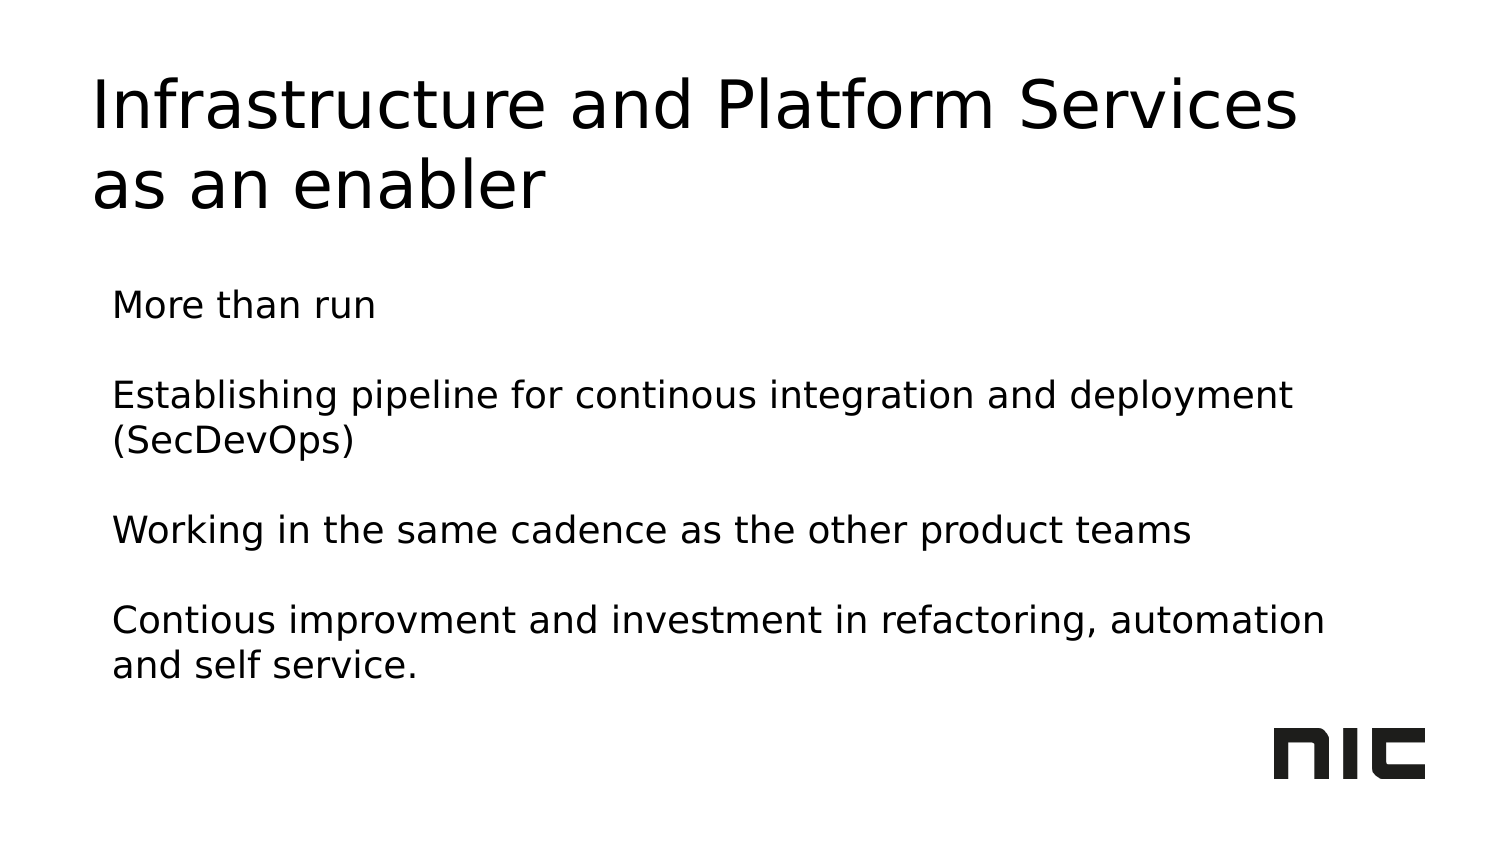

Infrastructure and Platform Services as an enabler
More than run

Establishing pipeline for continous integration and deployment (SecDevOps)

Working in the same cadence as the other product teams

Contious improvment and investment in refactoring, automation and self service.